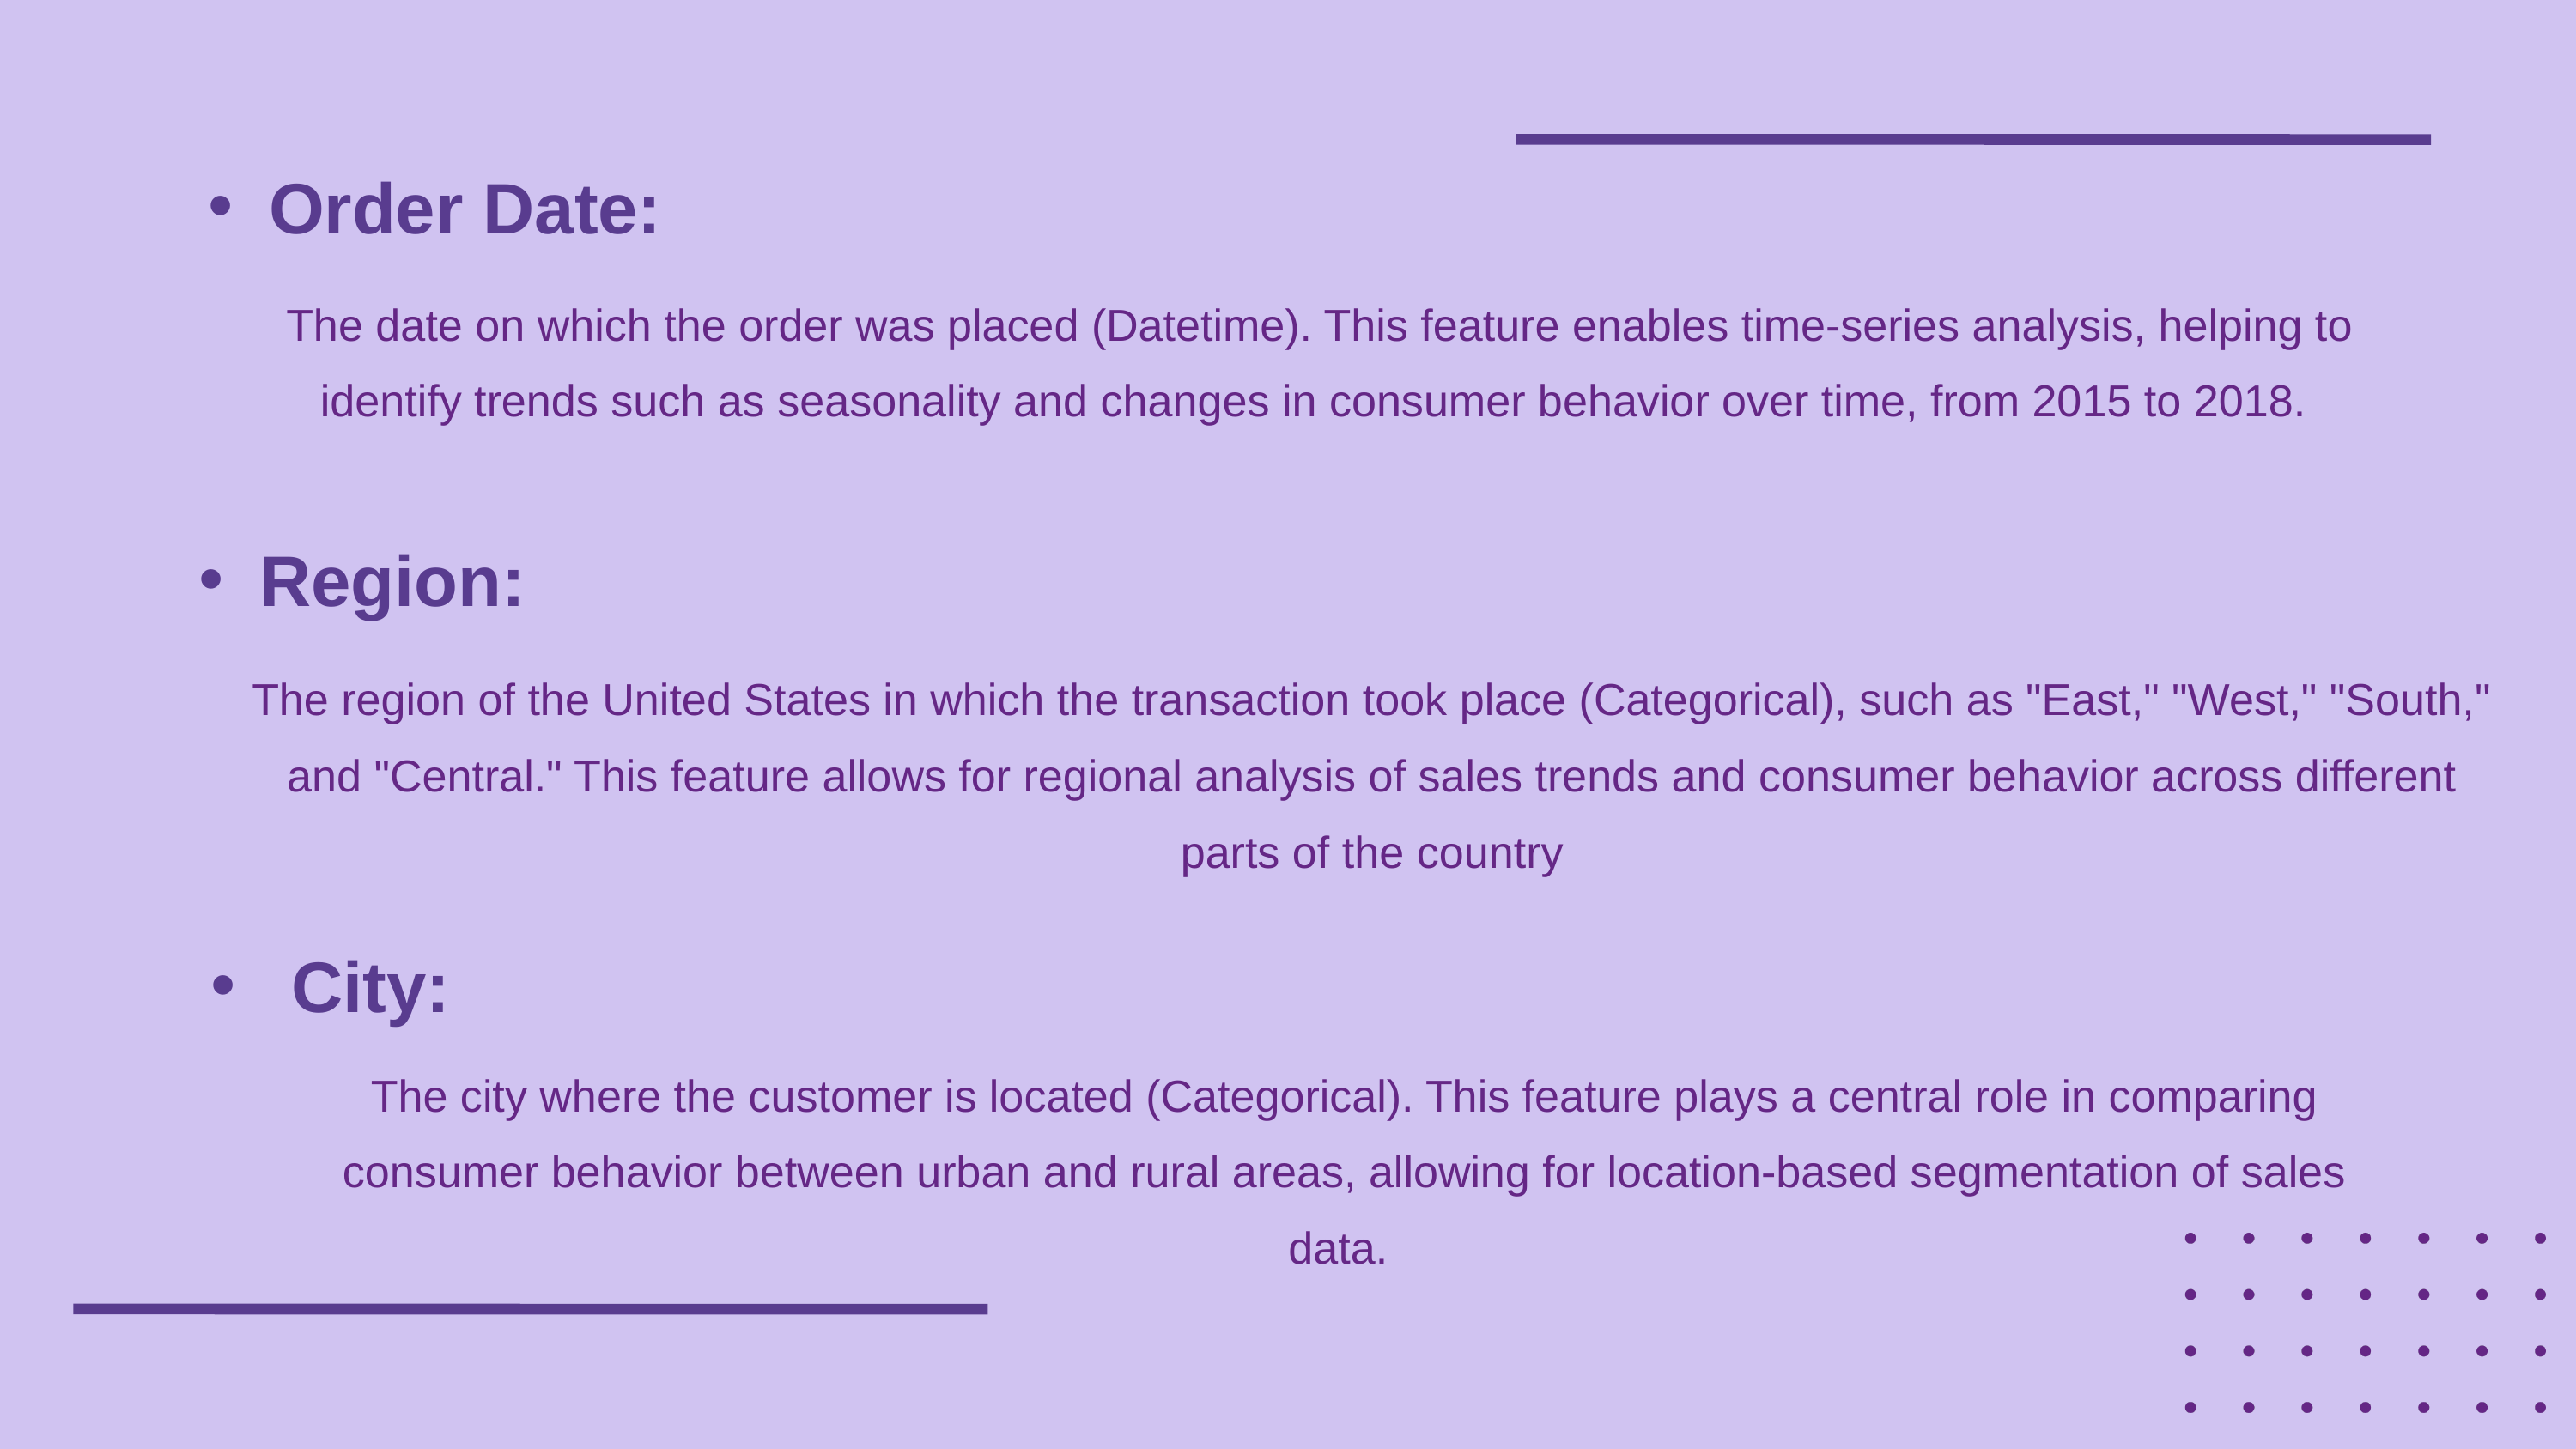

Order Date:
The date on which the order was placed (Datetime). This feature enables time-series analysis, helping to identify trends such as seasonality and changes in consumer behavior over time, from 2015 to 2018.
Region:
The region of the United States in which the transaction took place (Categorical), such as "East," "West," "South," and "Central." This feature allows for regional analysis of sales trends and consumer behavior across different parts of the country
 City:
The city where the customer is located (Categorical). This feature plays a central role in comparing consumer behavior between urban and rural areas, allowing for location-based segmentation of sales data.